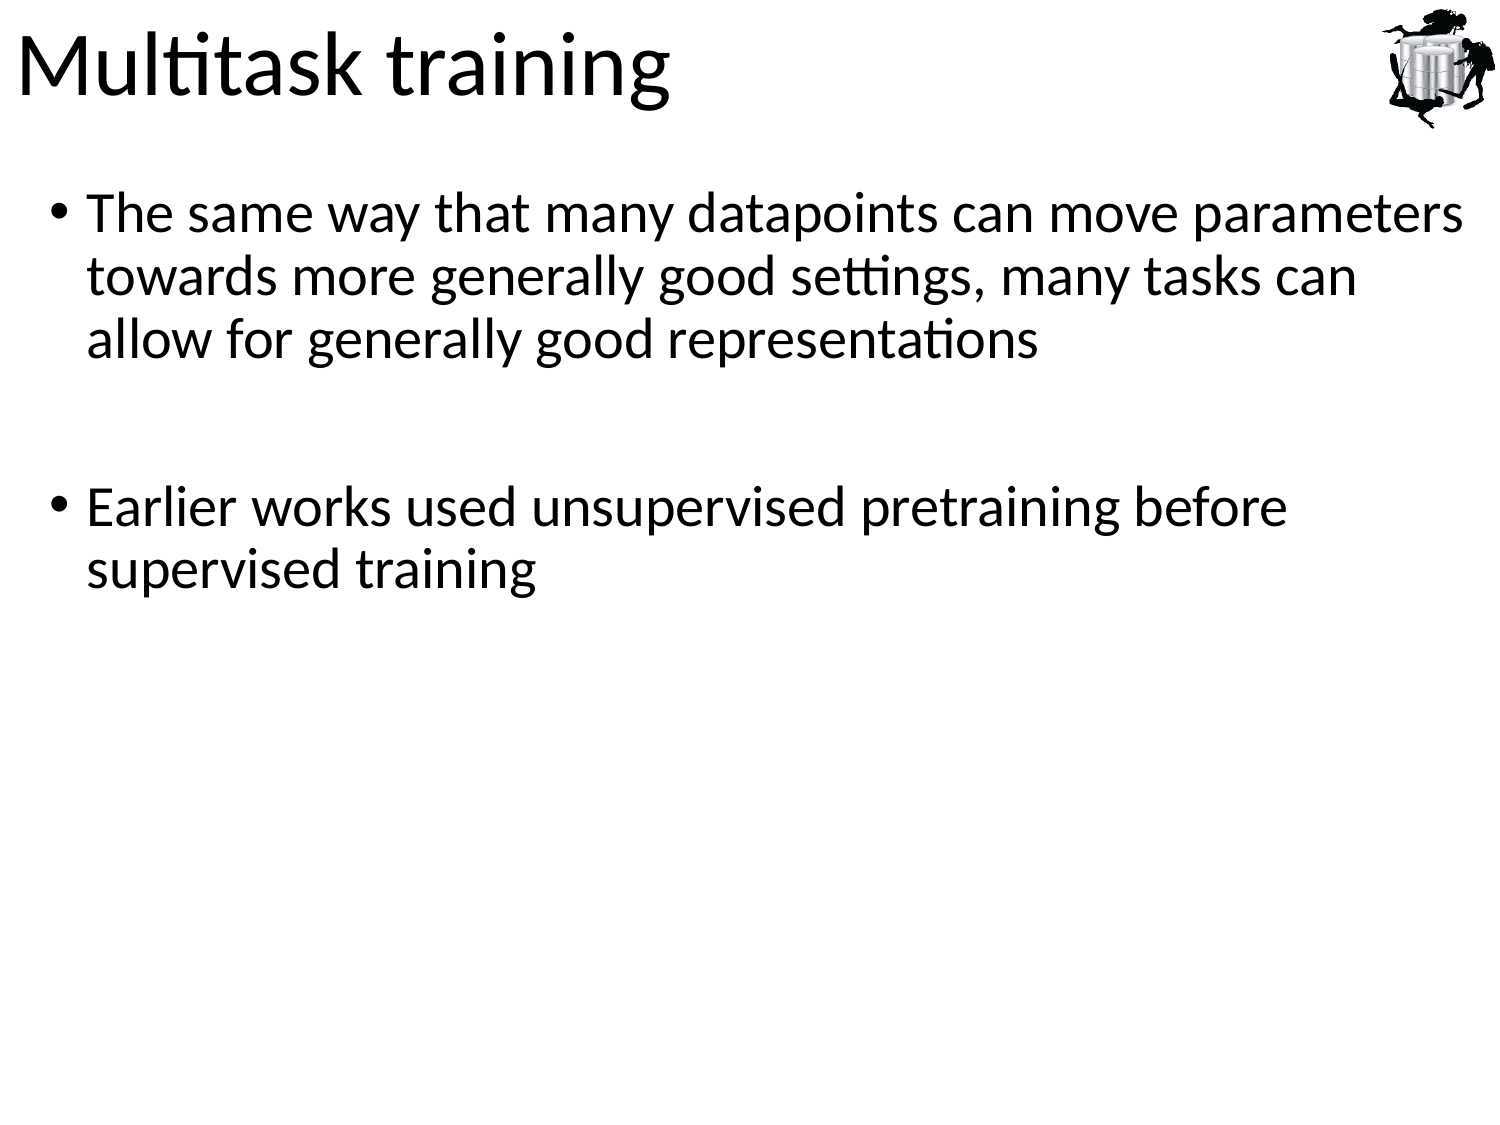

# Multitask training
The same way that many datapoints can move parameters towards more generally good settings, many tasks can allow for generally good representations

Earlier works used unsupervised pretraining before supervised training